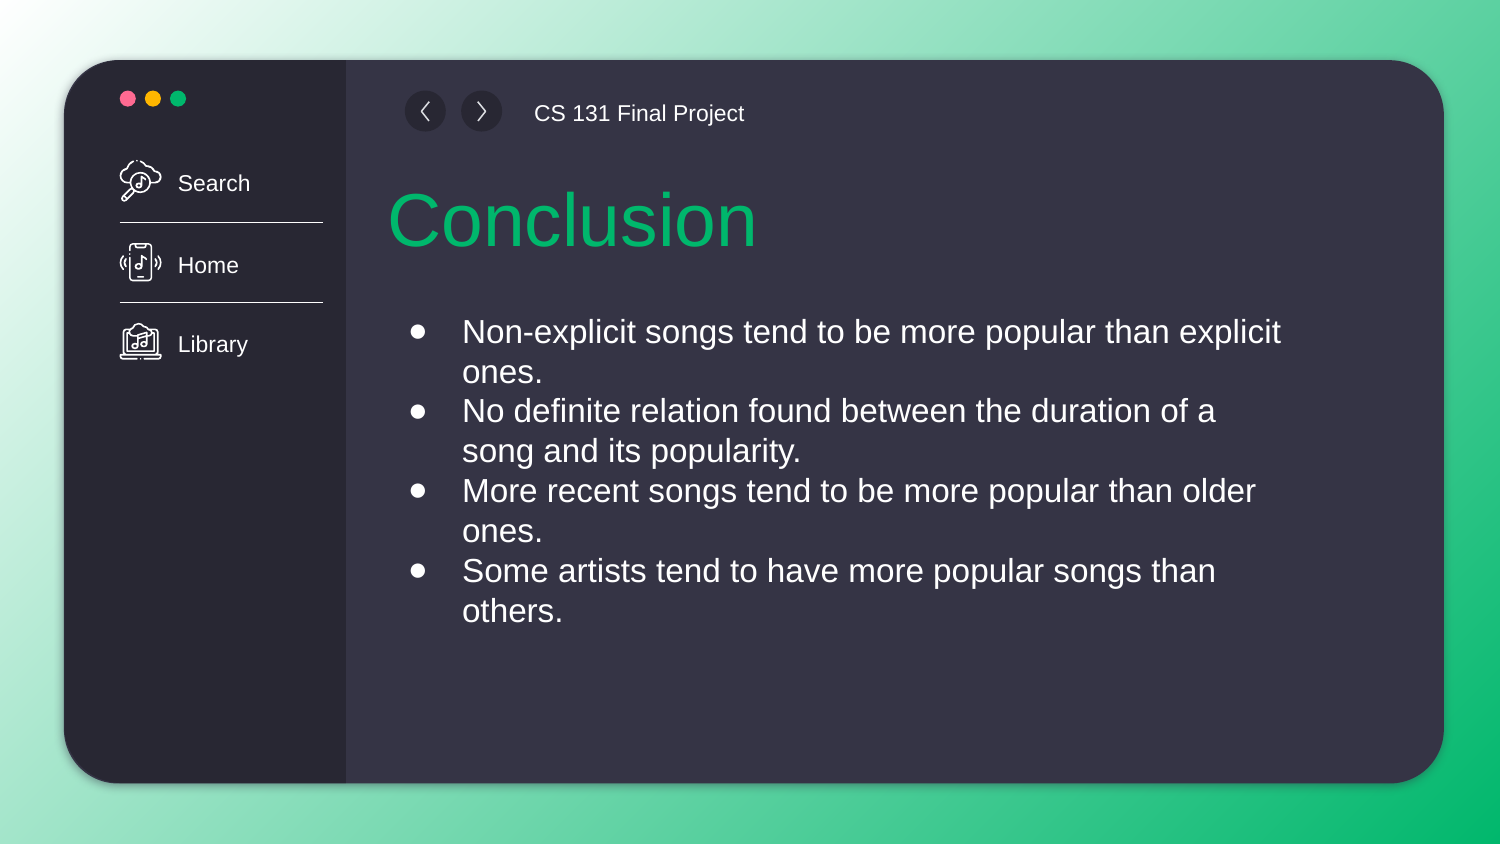

Search

Home

Library

CS 131 Final Project
# Conclusion
Non-explicit songs tend to be more popular than explicit ones.
No definite relation found between the duration of a song and its popularity.
More recent songs tend to be more popular than older ones.
Some artists tend to have more popular songs than others.